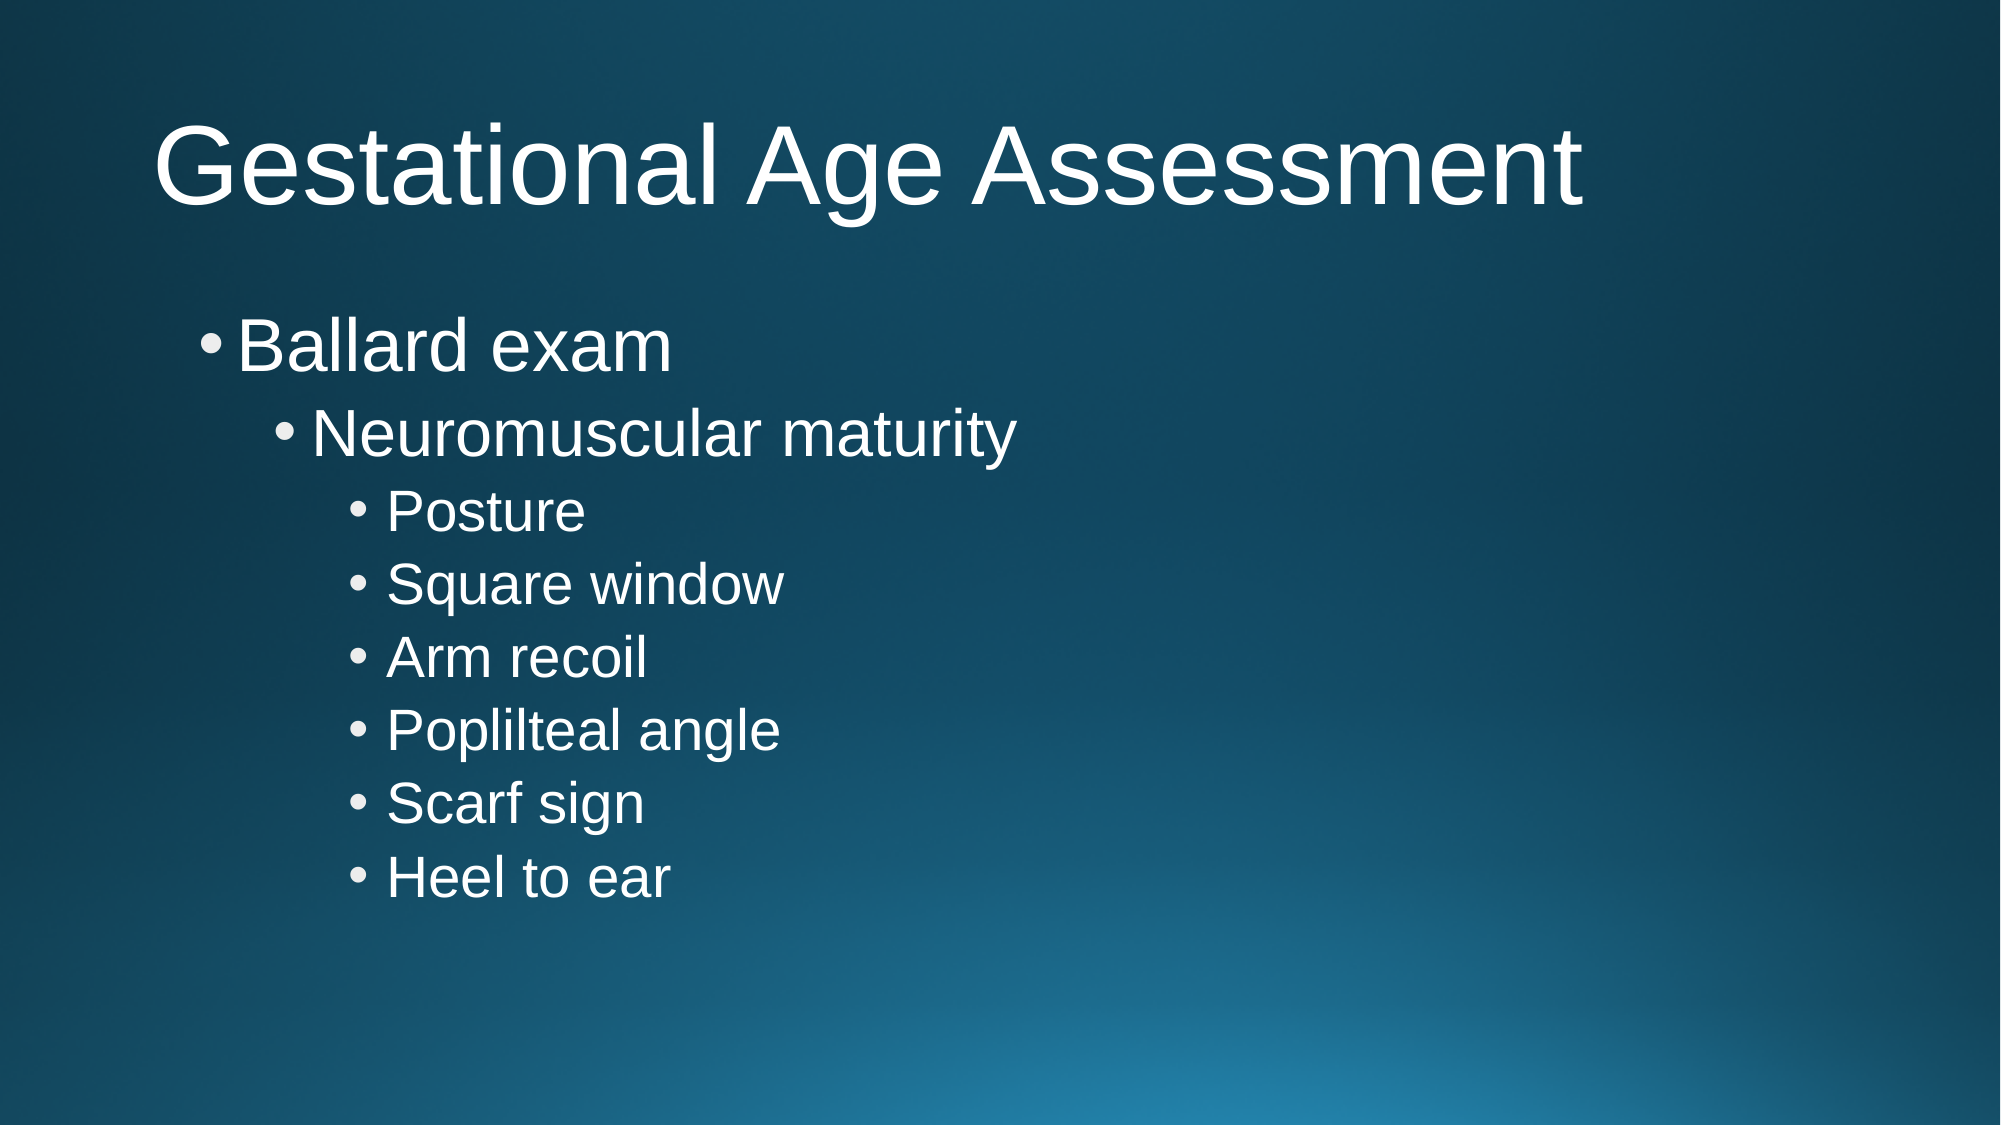

# Gestational Age Assessment
Ballard exam
Neuromuscular maturity
Posture
Square window
Arm recoil
Poplilteal angle
Scarf sign
Heel to ear